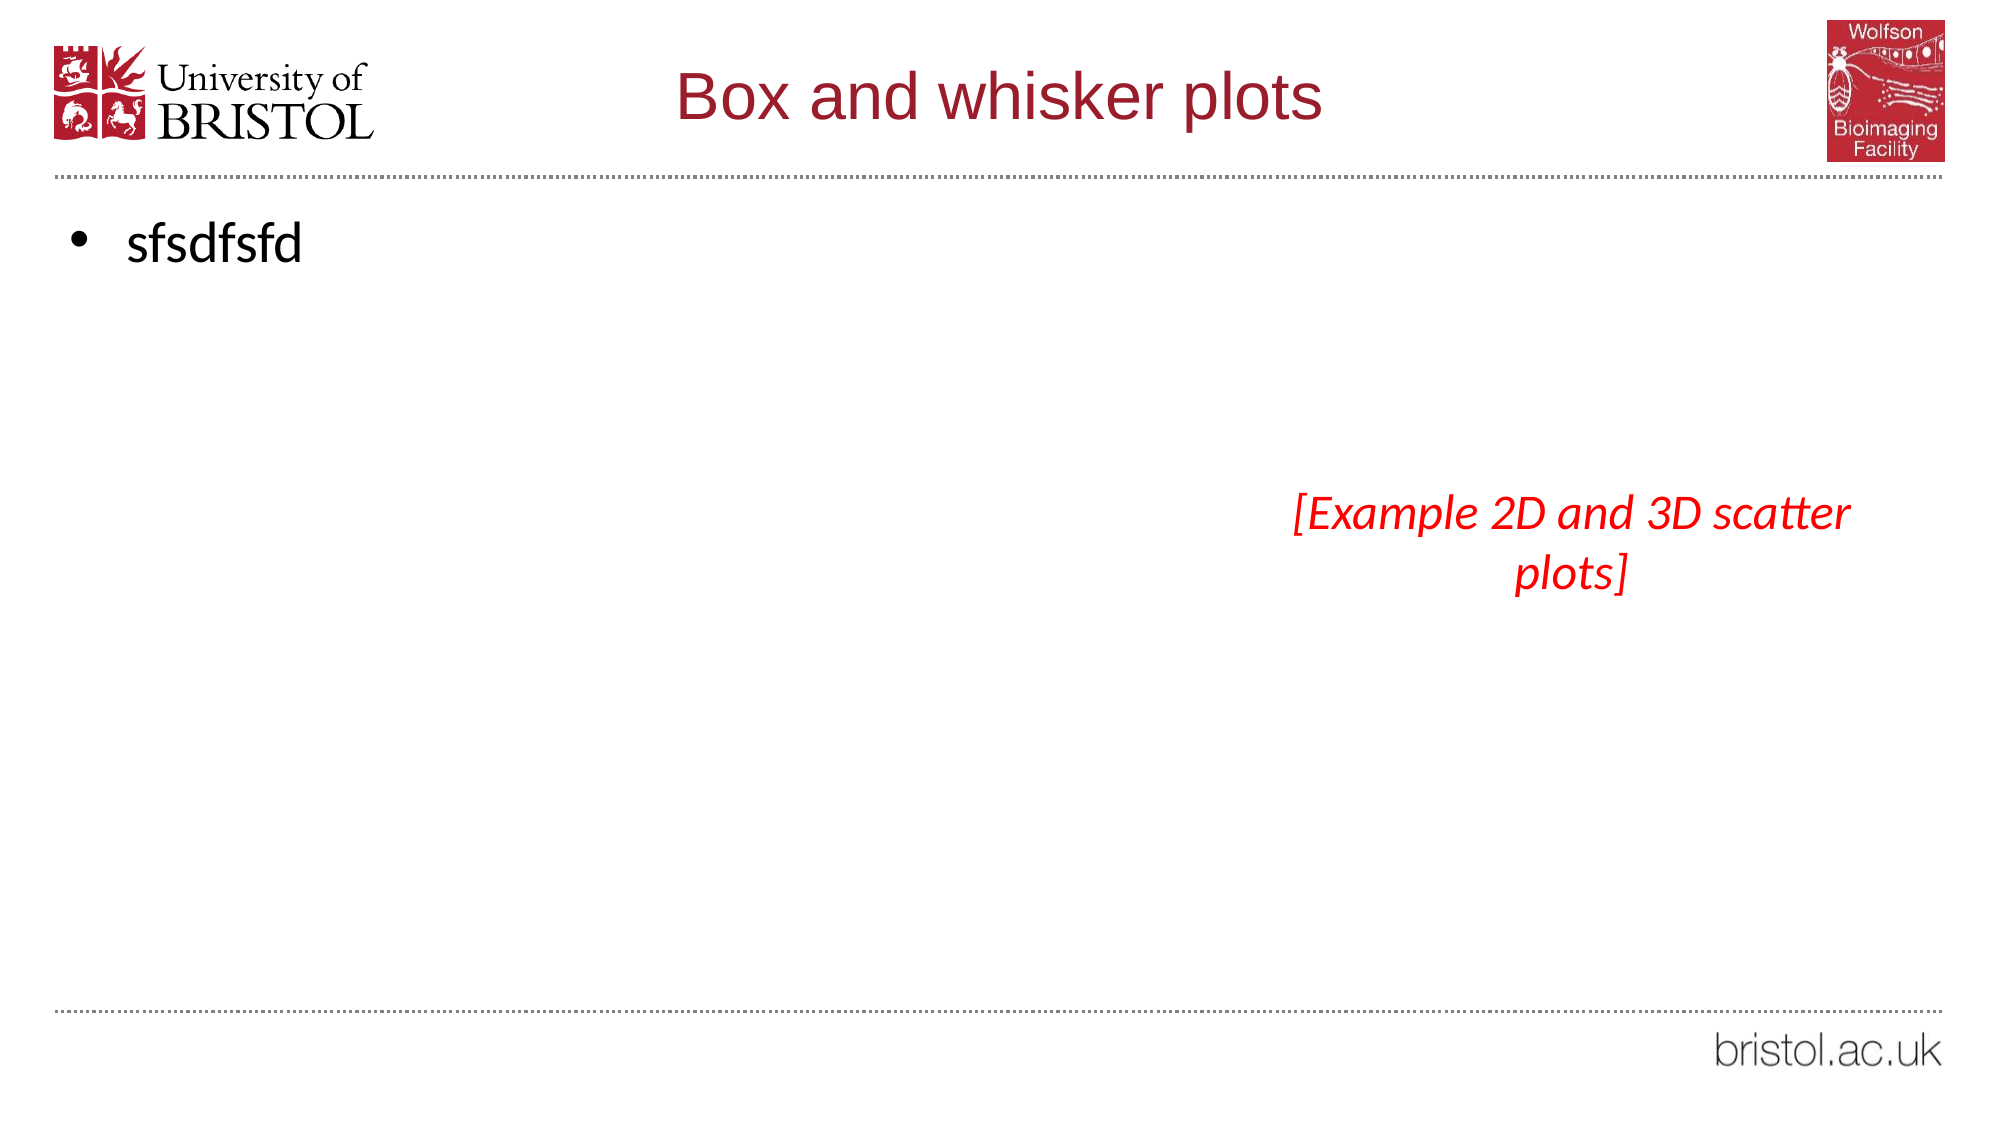

# Box and whisker plots
sfsdfsfd

[Example 2D and 3D scatter plots]